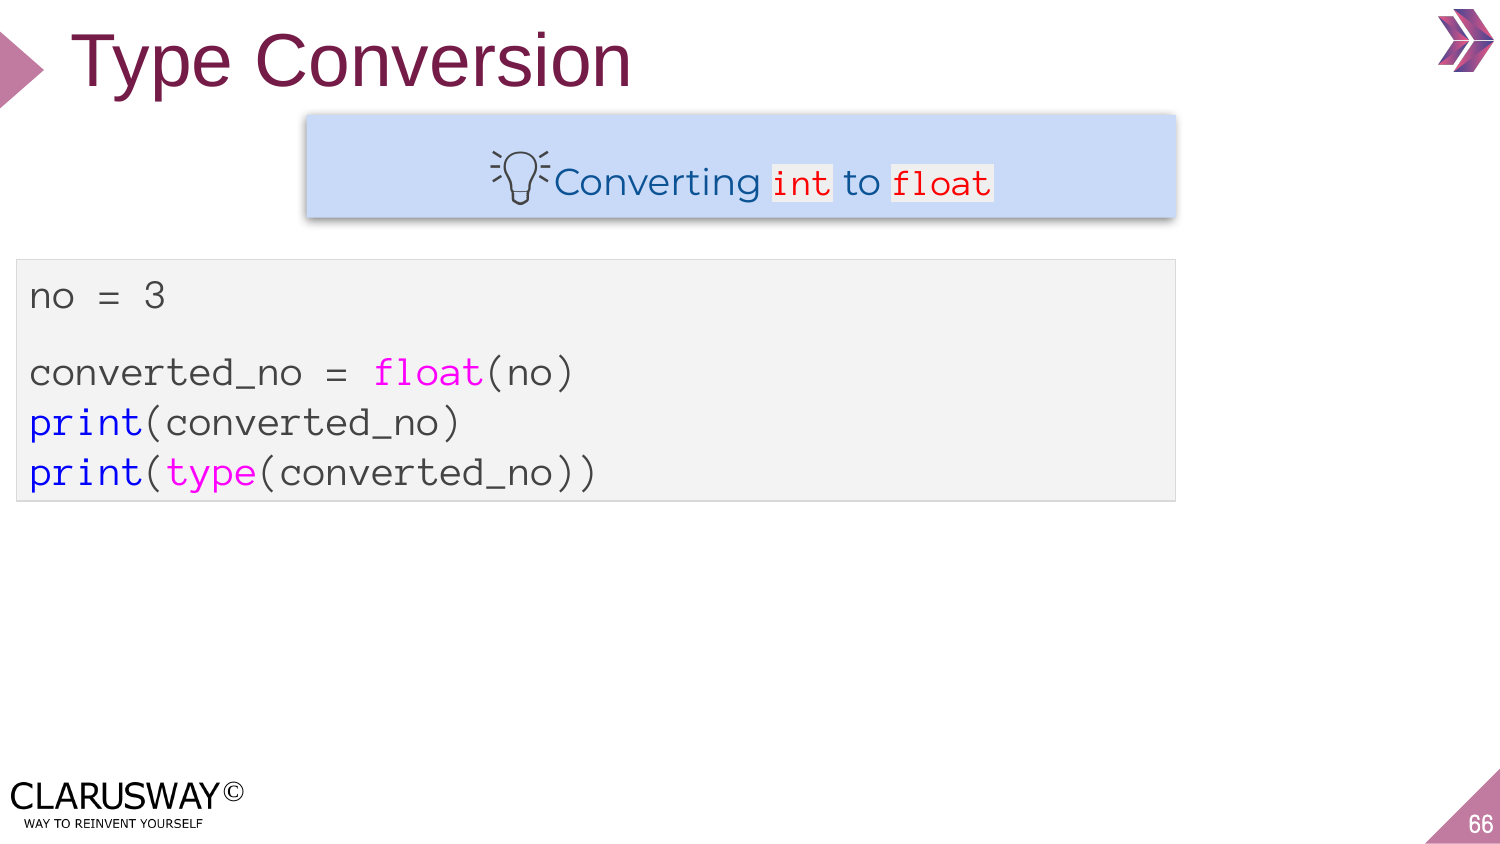

Type Conversion
💡Converting int to float
no = 3

converted_no = float(no)
print(converted_no)
print(type(converted_no))
66